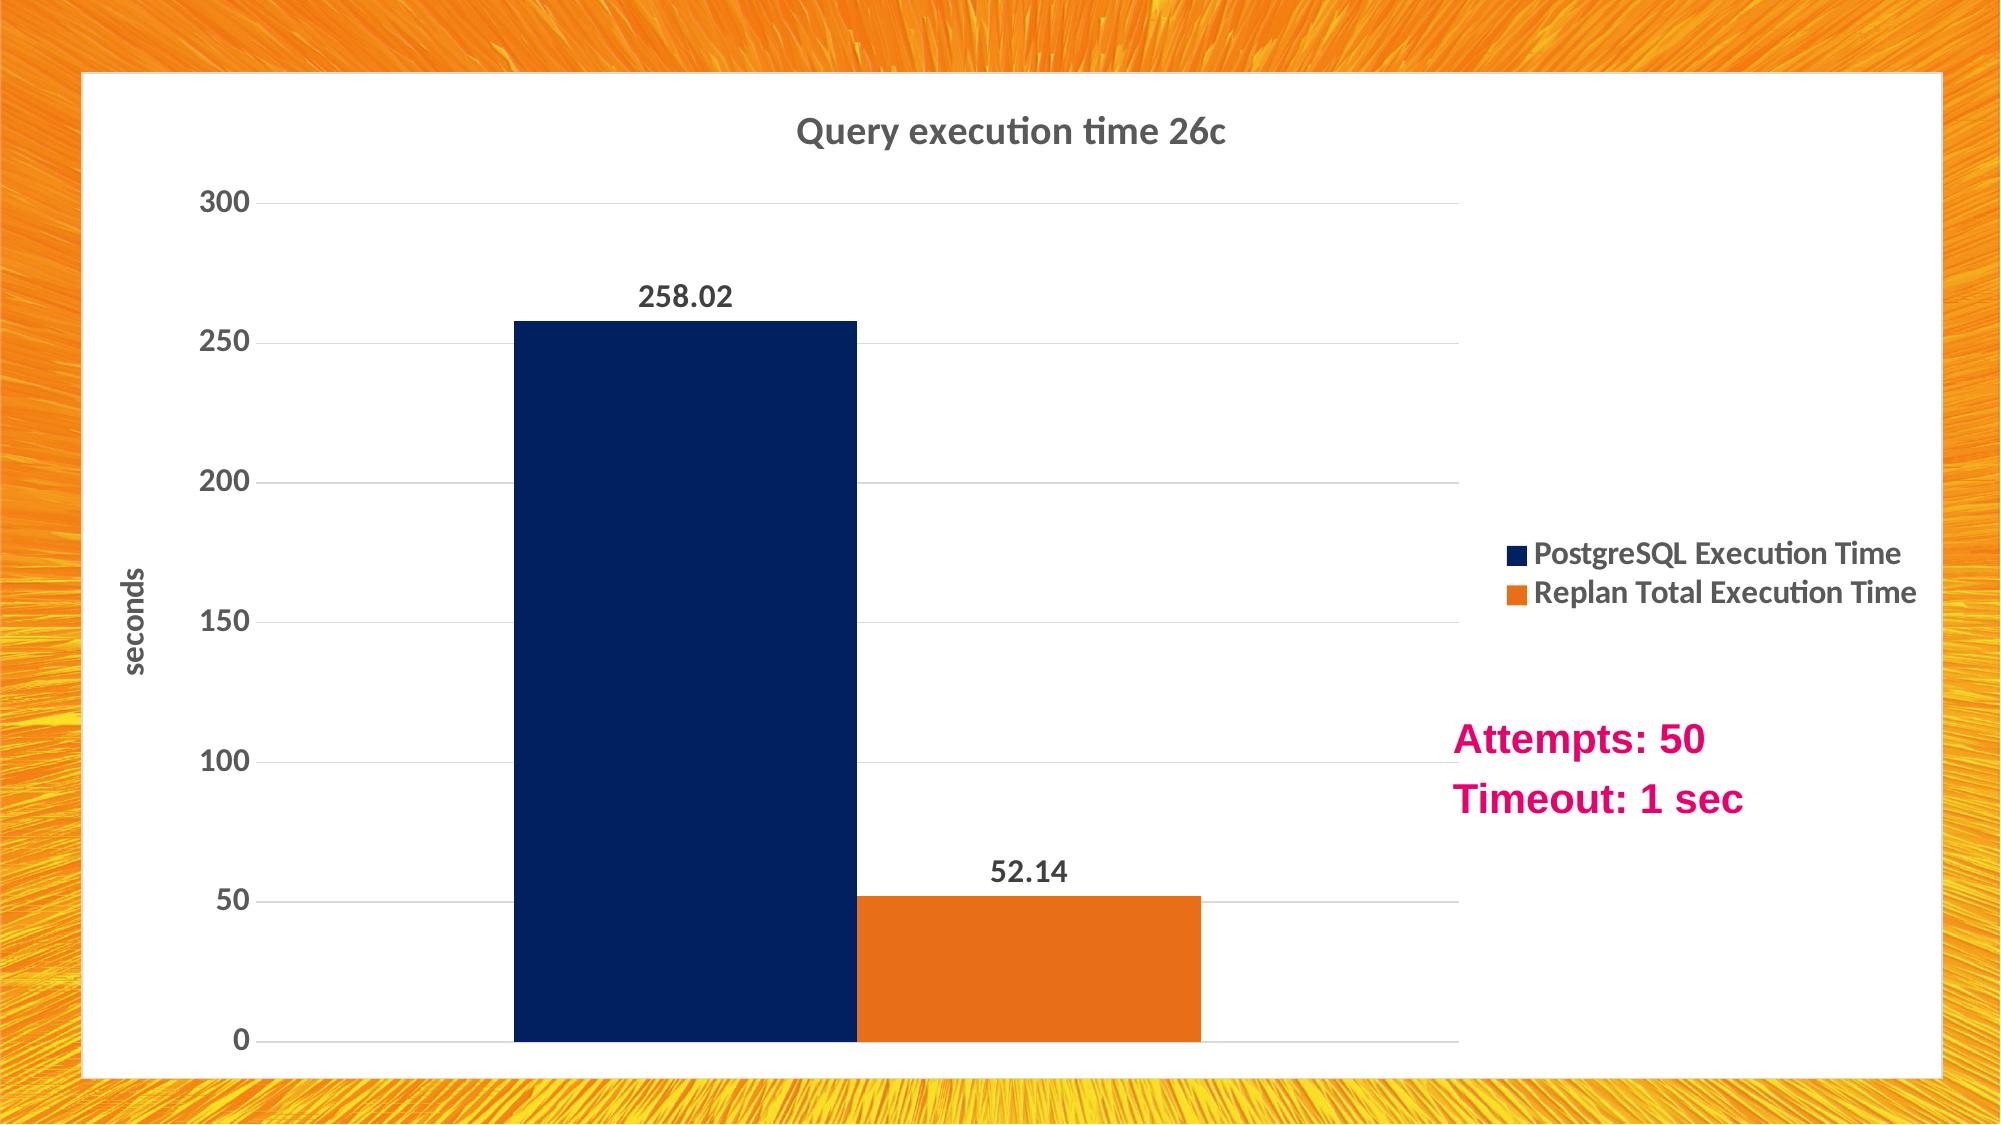

### Chart: Query execution time 26c

| Category | PostgreSQL Execution Time | Replan Total Execution Time |
|---|---|---|
| PostgreSQL & Replan | 258.02 | 52.14 |
Attempts: 50
Timeout: 1 sec